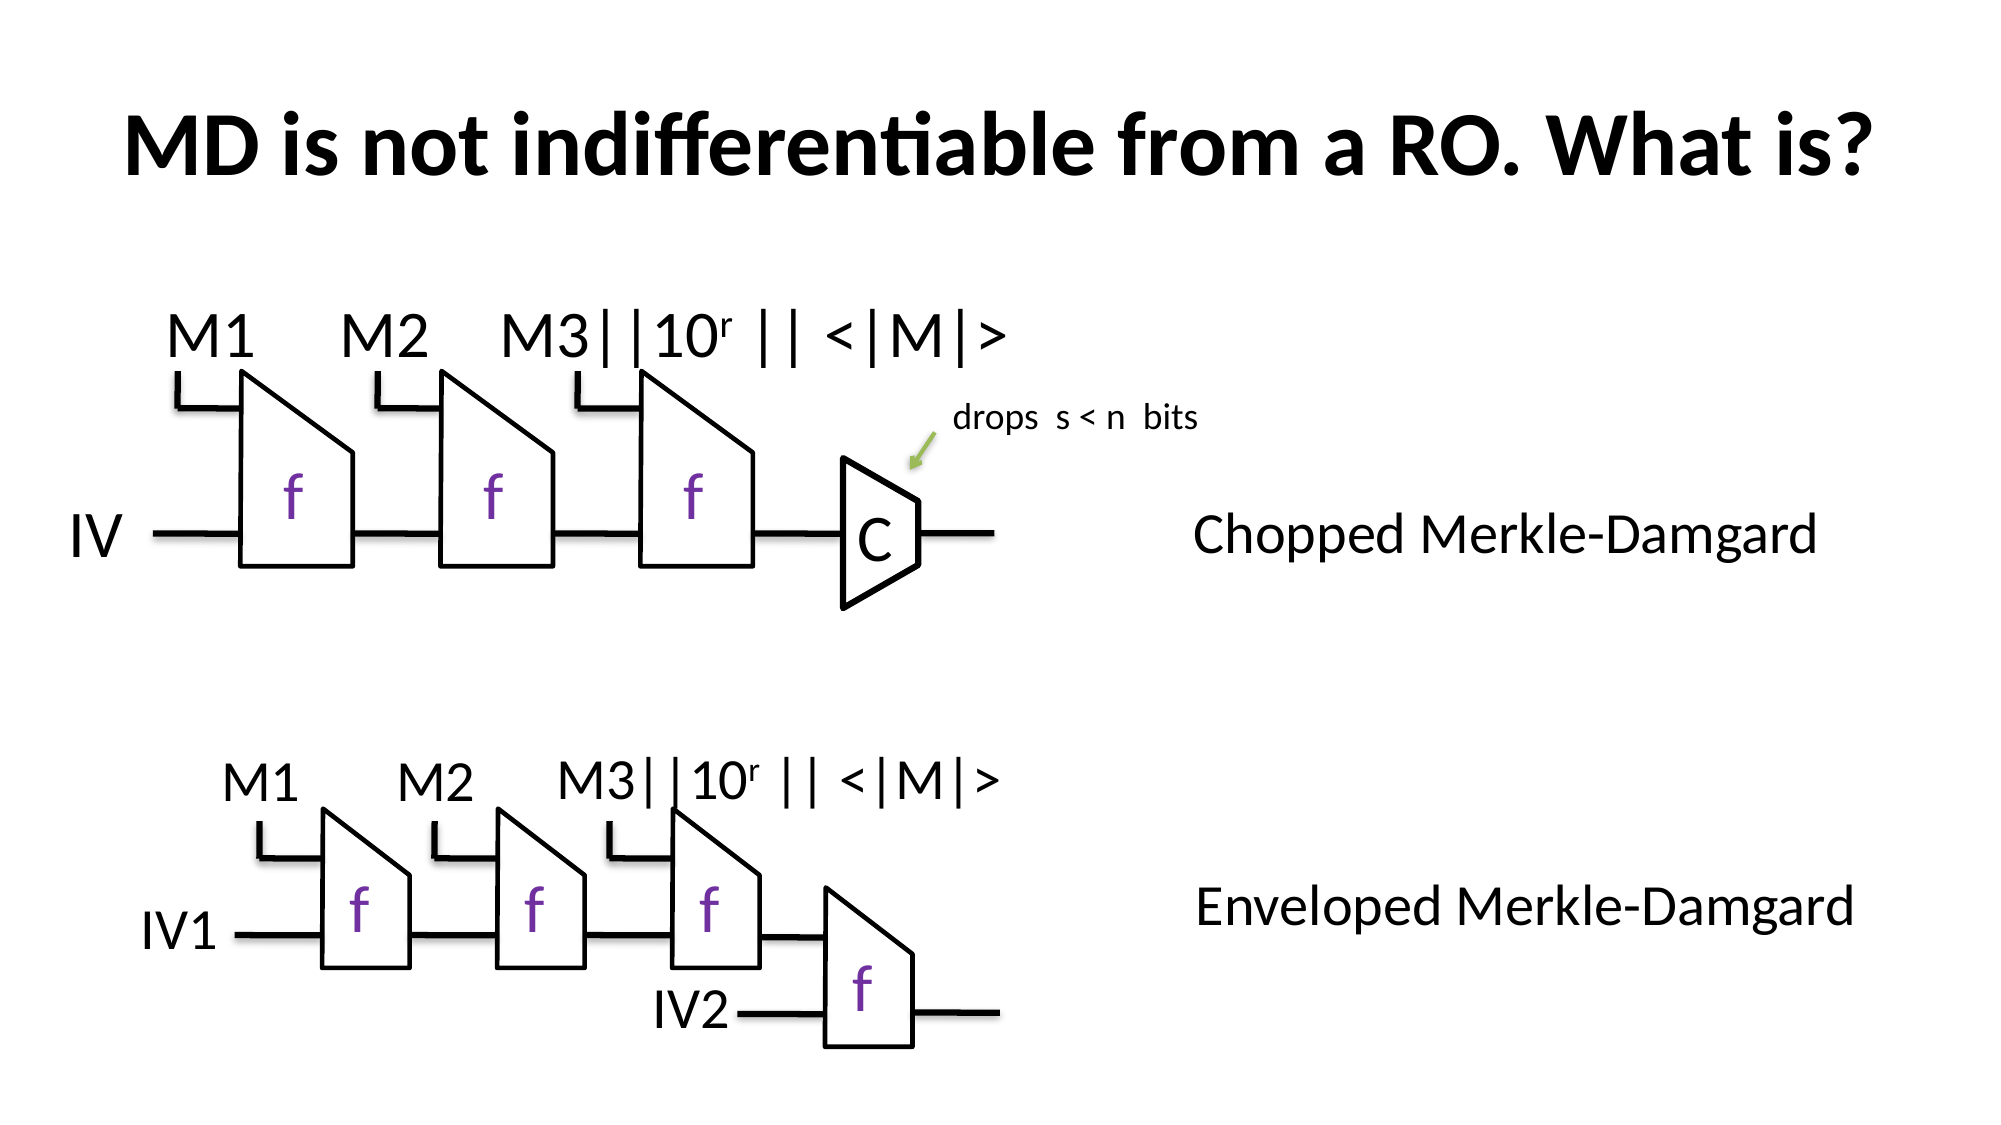

# MD is not indifferentiable from a RO. What is?
M1
M2
M3||10r || <|M|>

f

f

f
IV
drops  s < n  bits
C
Chopped Merkle-Damgard

M3||10r || <|M|>
M1
M2

f

f

f
Enveloped Merkle-Damgard
IV1

f
IV2